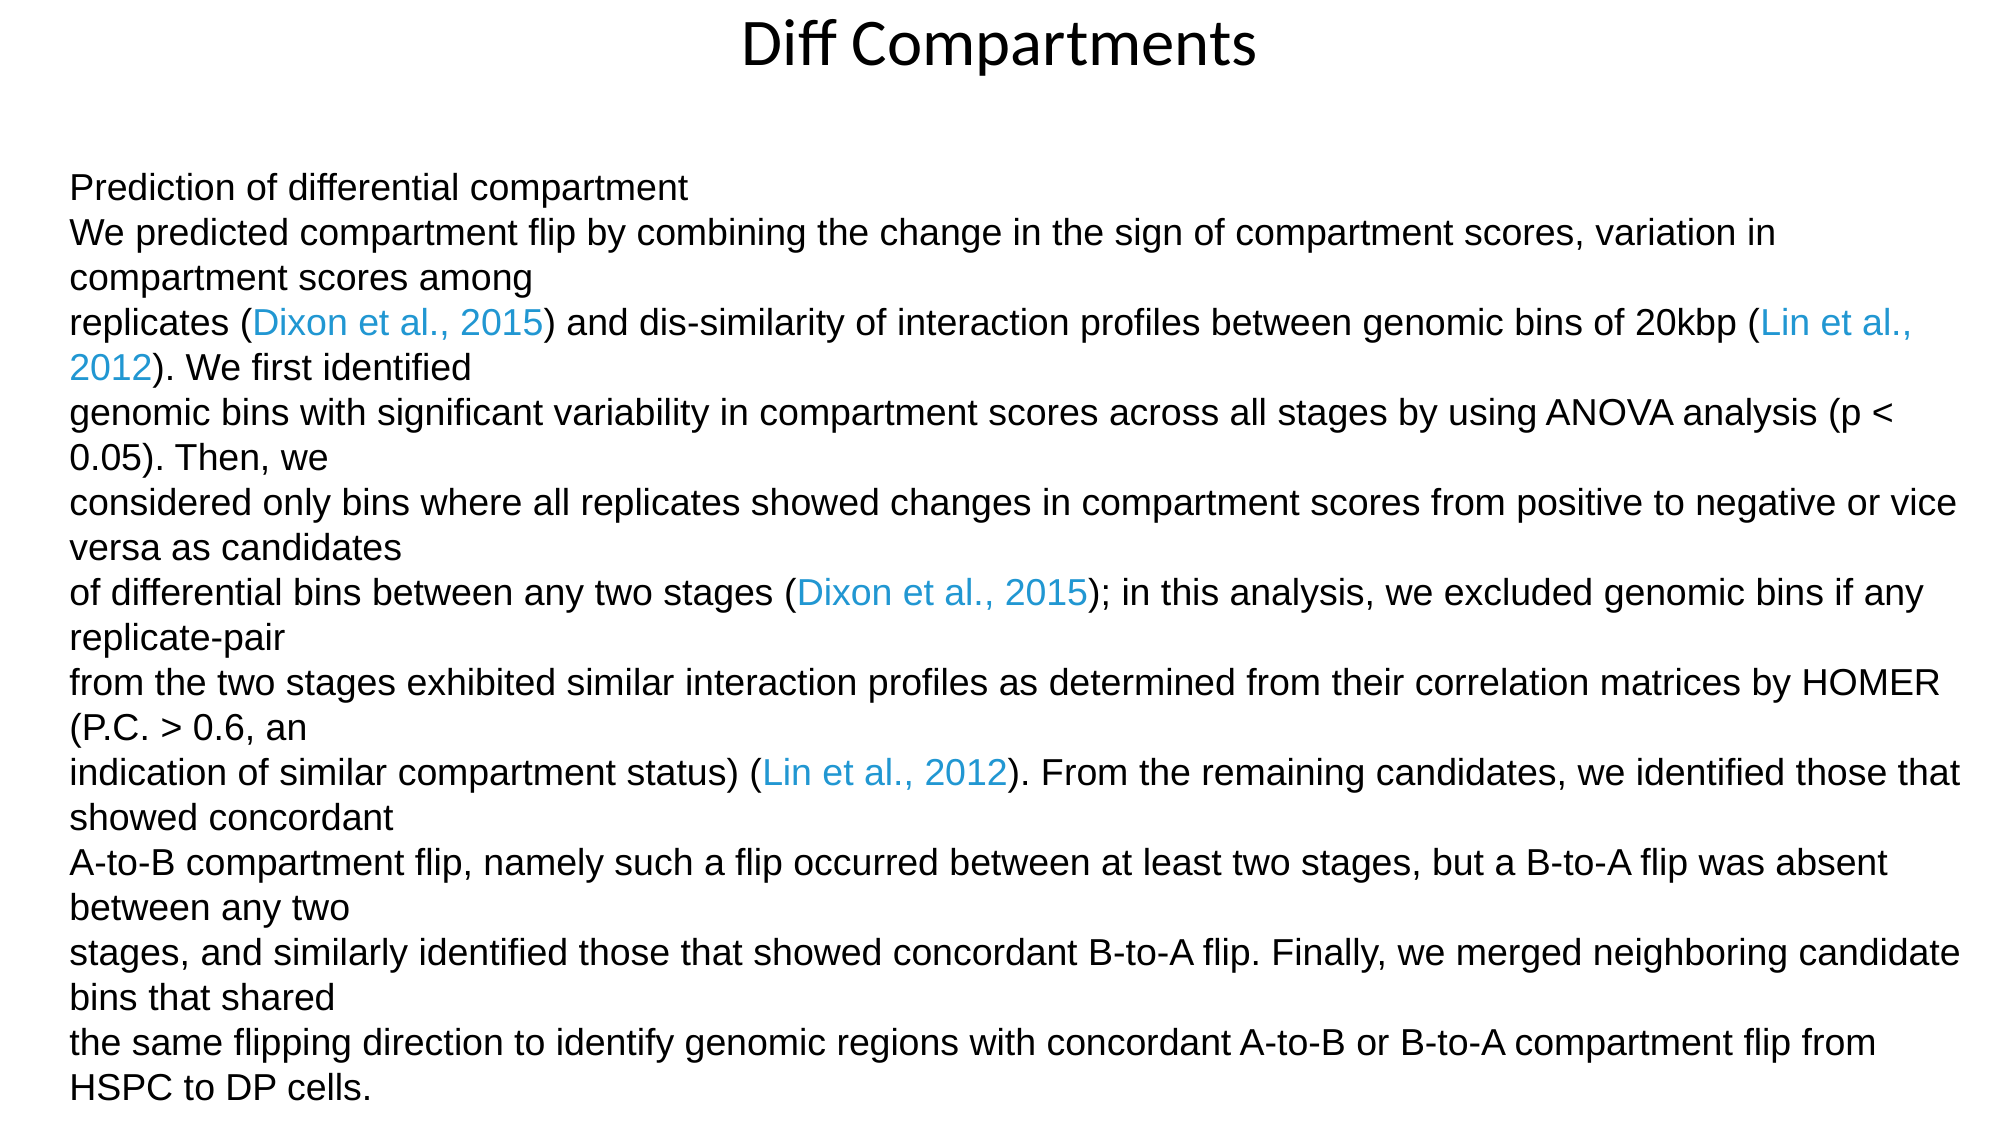

Diff Compartments
Prediction of differential compartment
We predicted compartment flip by combining the change in the sign of compartment scores, variation in compartment scores among
replicates (Dixon et al., 2015) and dis-similarity of interaction profiles between genomic bins of 20kbp (Lin et al., 2012). We first identified
genomic bins with significant variability in compartment scores across all stages by using ANOVA analysis (p < 0.05). Then, we
considered only bins where all replicates showed changes in compartment scores from positive to negative or vice versa as candidates
of differential bins between any two stages (Dixon et al., 2015); in this analysis, we excluded genomic bins if any replicate-pair
from the two stages exhibited similar interaction profiles as determined from their correlation matrices by HOMER (P.C. > 0.6, an
indication of similar compartment status) (Lin et al., 2012). From the remaining candidates, we identified those that showed concordant
A-to-B compartment flip, namely such a flip occurred between at least two stages, but a B-to-A flip was absent between any two
stages, and similarly identified those that showed concordant B-to-A flip. Finally, we merged neighboring candidate bins that shared
the same flipping direction to identify genomic regions with concordant A-to-B or B-to-A compartment flip from HSPC to DP cells.